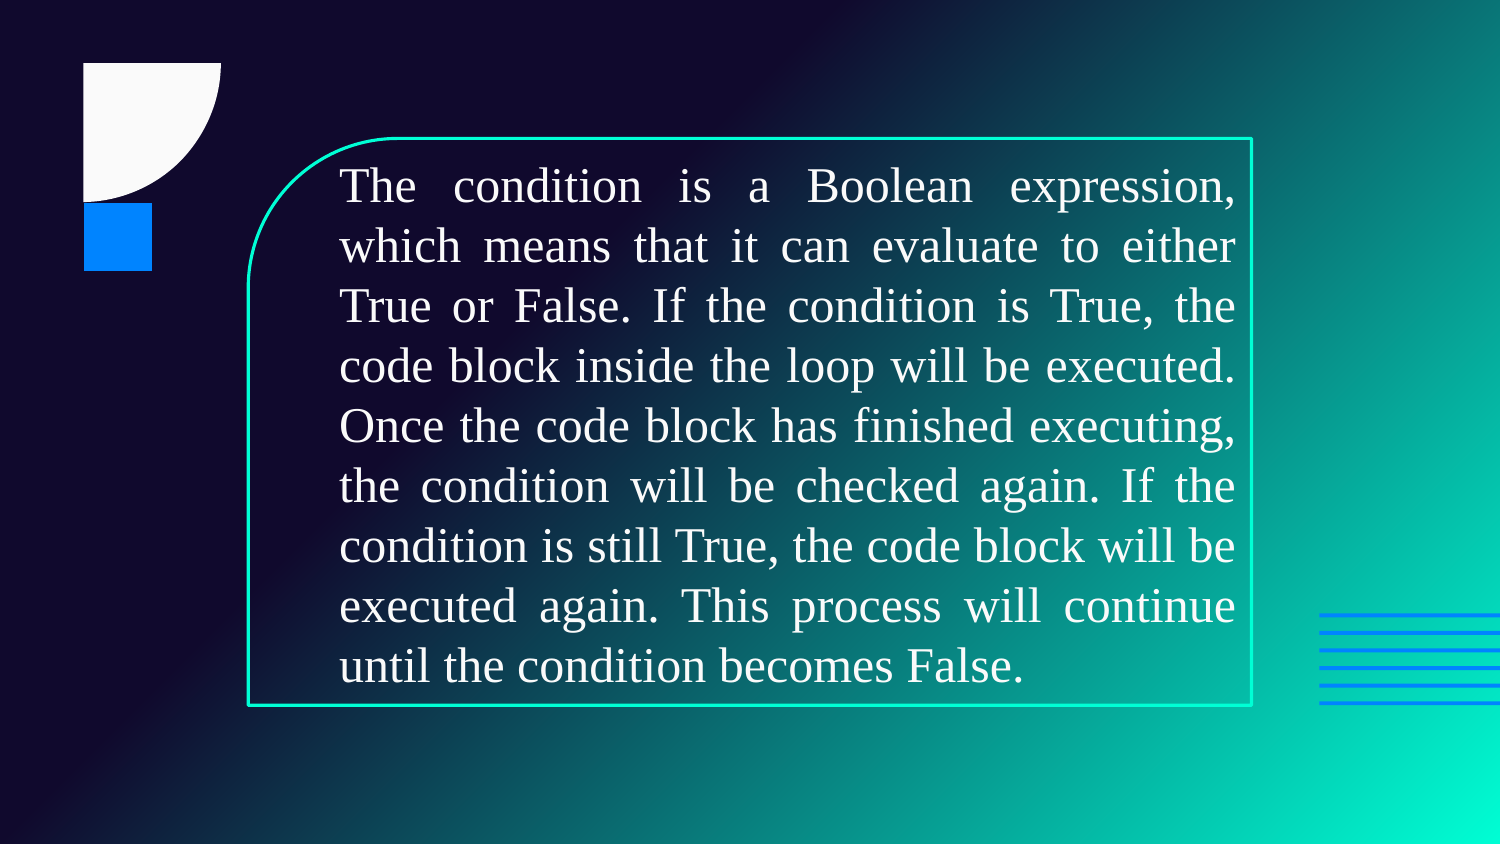

The condition is a Boolean expression, which means that it can evaluate to either True or False. If the condition is True, the code block inside the loop will be executed. Once the code block has finished executing, the condition will be checked again. If the condition is still True, the code block will be executed again. This process will continue until the condition becomes False.